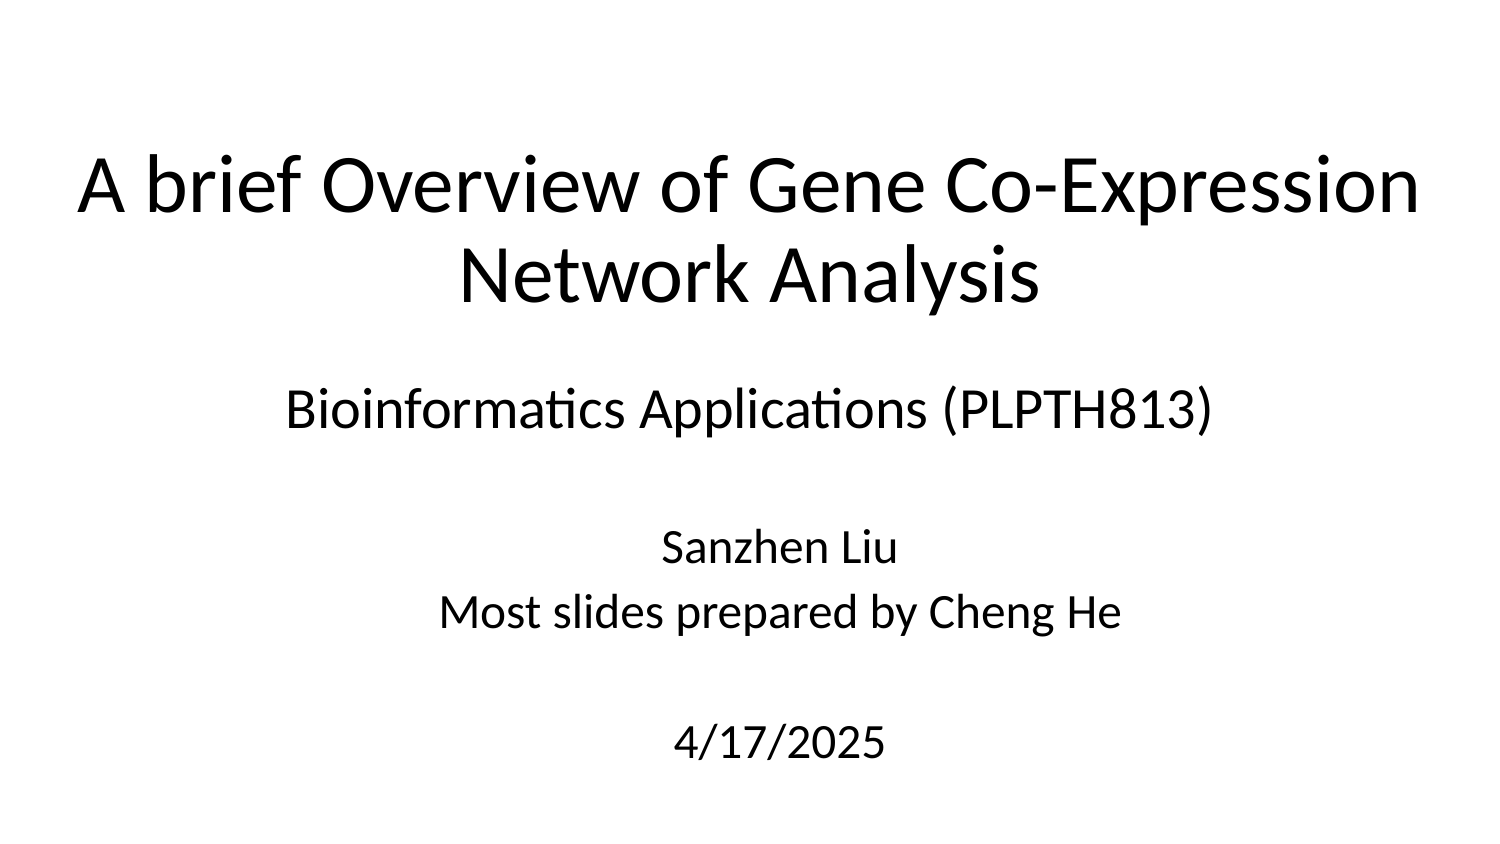

# A brief Overview of Gene Co-Expression Network Analysis
Bioinformatics Applications (PLPTH813)
Sanzhen Liu
Most slides prepared by Cheng He

4/17/2025